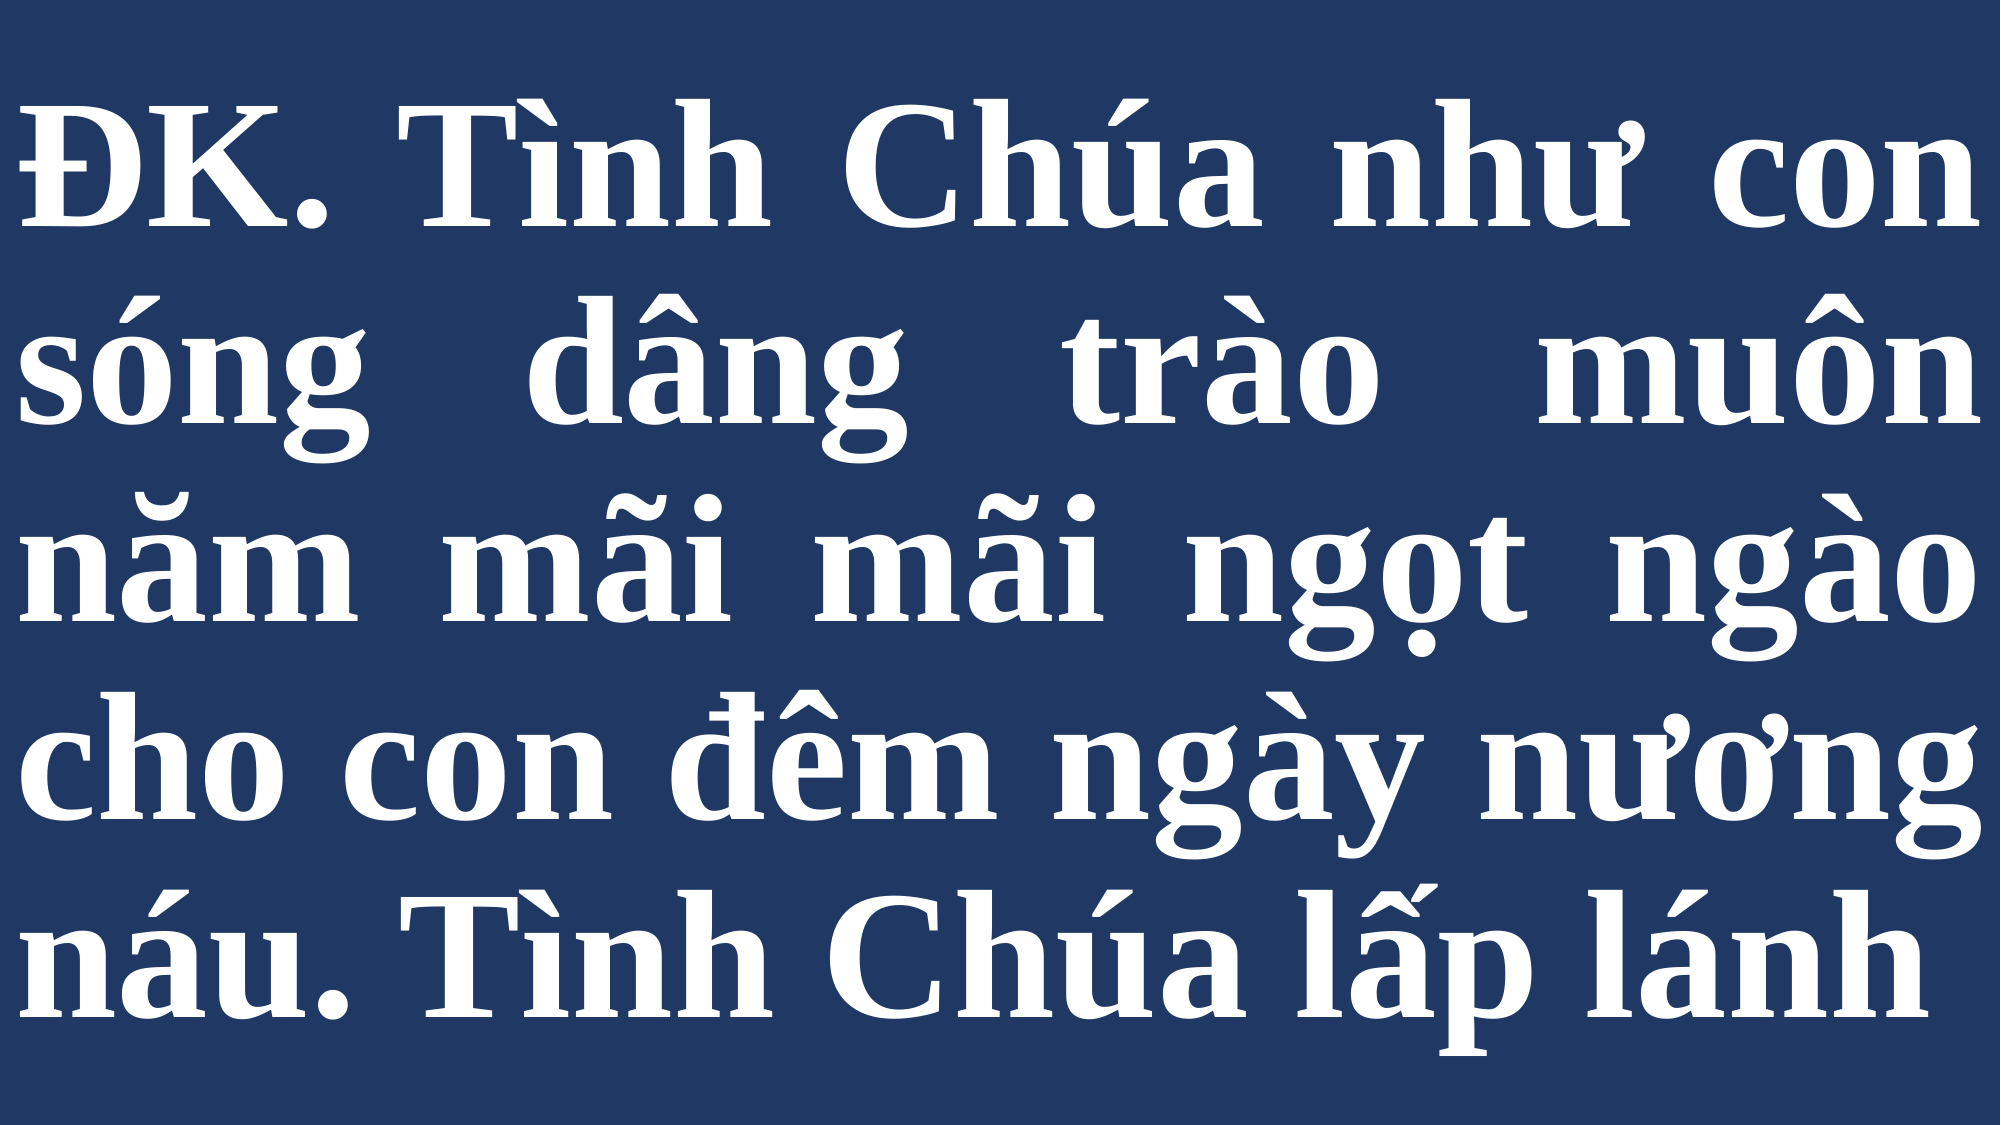

# ĐK. Tình Chúa như con sóng dâng trào muôn năm mãi mãi ngọt ngào cho con đêm ngày nương náu. Tình Chúa lấp lánh